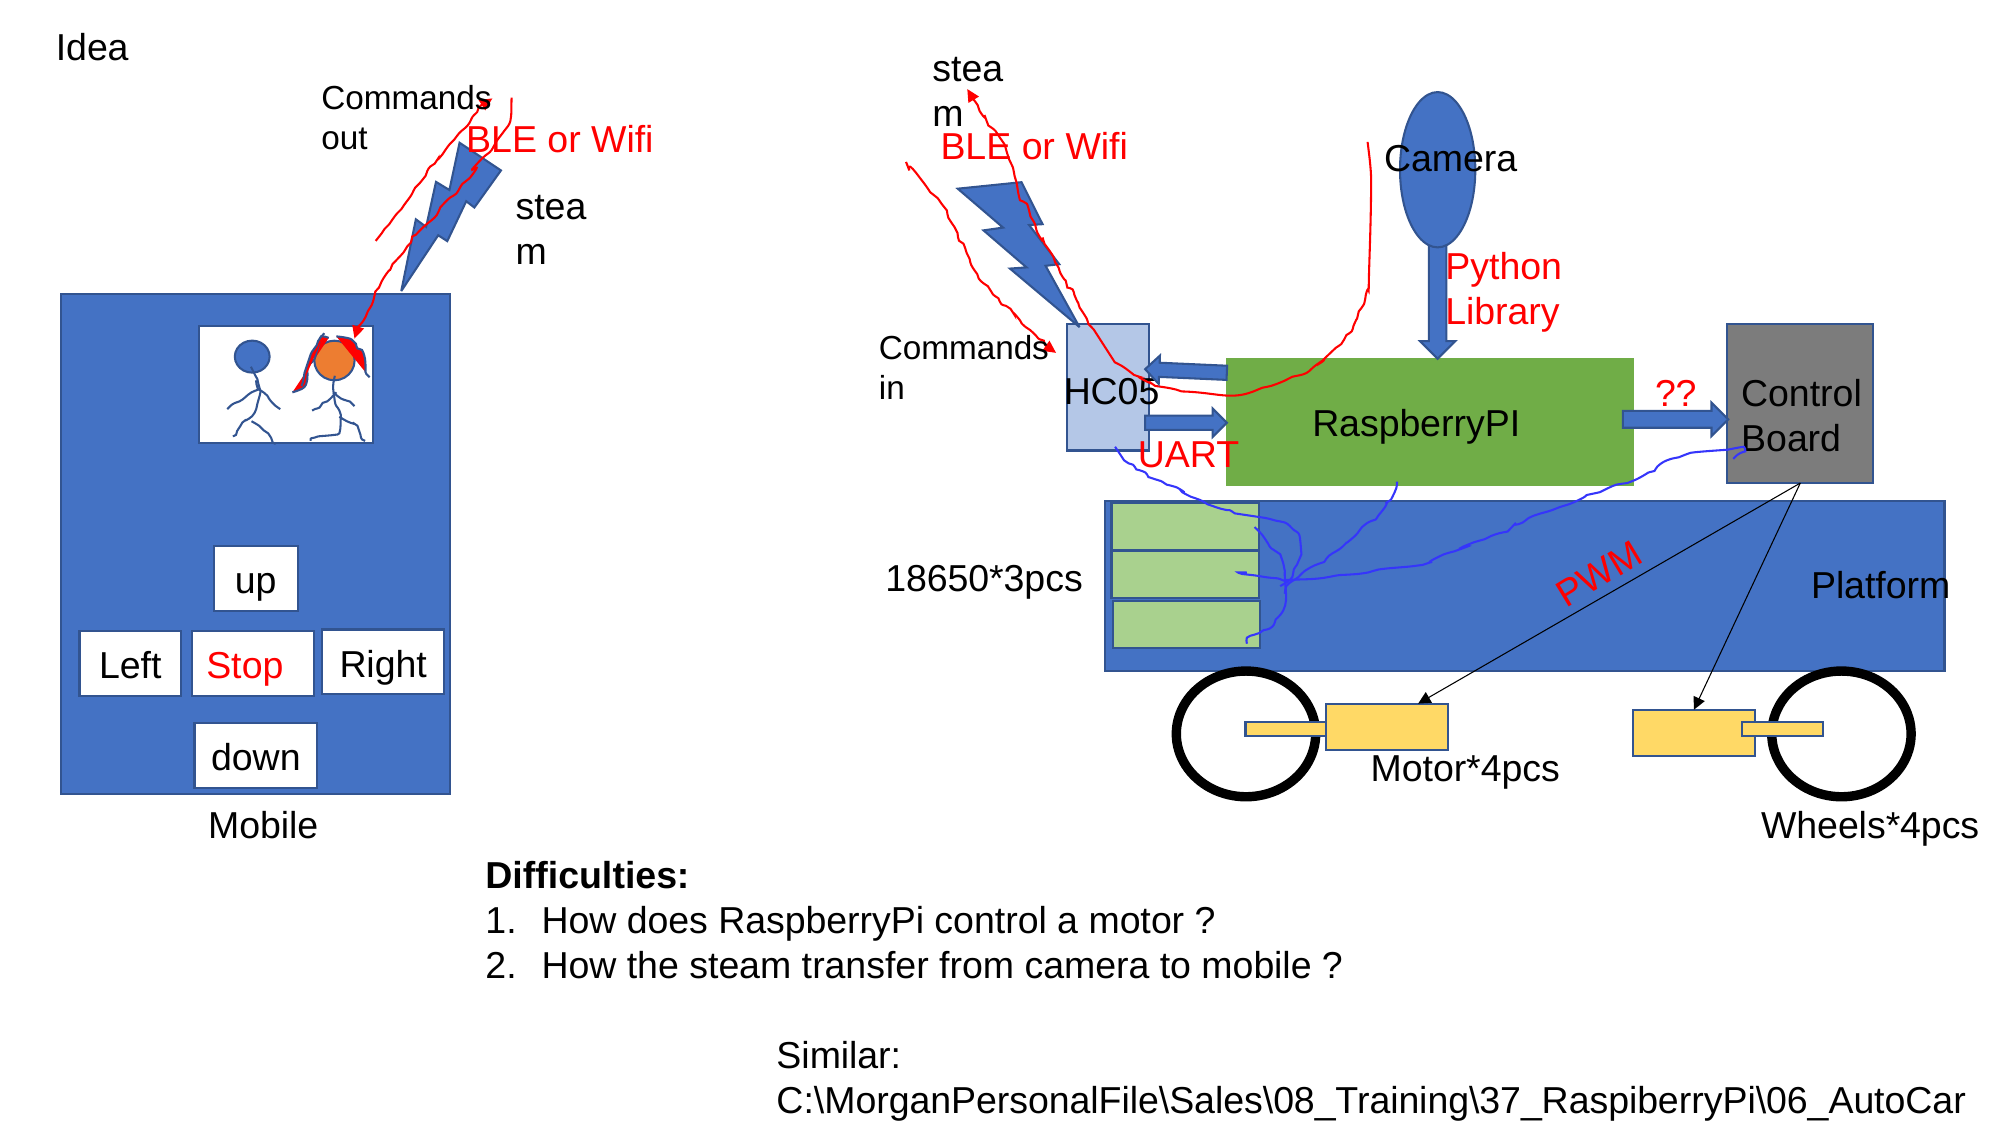

Idea
steam
Commands
out

BLE or Wifi
BLE or Wifi
Camera

steam

Python
Library

Commands
in

HC05
??
Control
Board

RaspberryPI

UART

PWM
up
18650*3pcs

Platform

Right
Left
Stop

down
Motor*4pcs
Wheels*4pcs
Mobile
Difficulties:
How does RaspberryPi control a motor ?
How the steam transfer from camera to mobile ?
Similar:
C:\MorganPersonalFile\Sales\08_Training\37_RaspiberryPi\06_AutoCar